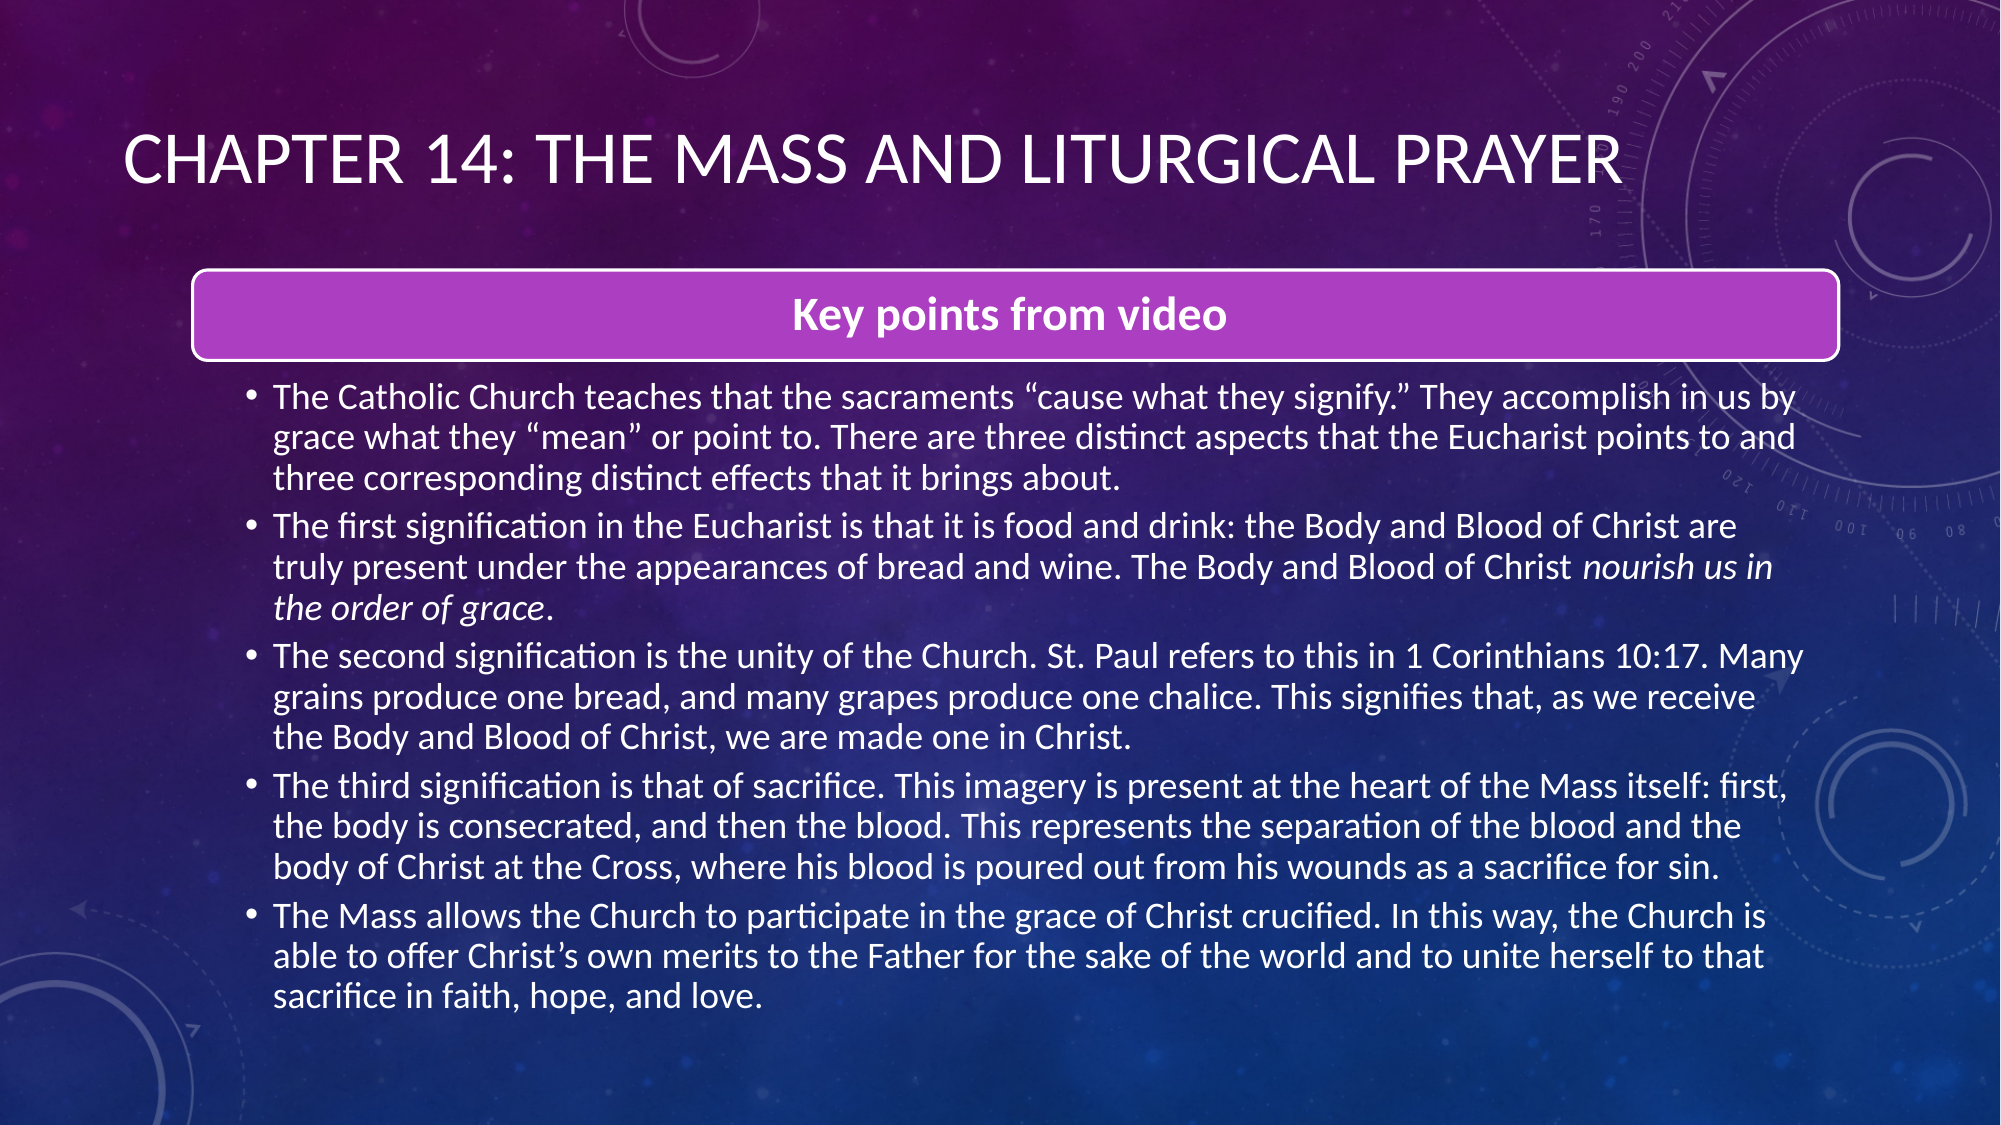

# Chapter 14: The Mass and Liturgical Prayer

Key points from video
The Catholic Church teaches that the sacraments “cause what they signify.” They accomplish in us by grace what they “mean” or point to. There are three distinct aspects that the Eucharist points to and three corresponding distinct effects that it brings about.
The first signification in the Eucharist is that it is food and drink: the Body and Blood of Christ are truly present under the appearances of bread and wine. The Body and Blood of Christ nourish us in the order of grace.
The second signification is the unity of the Church. St. Paul refers to this in 1 Corinthians 10:17. Many grains produce one bread, and many grapes produce one chalice. This signifies that, as we receive the Body and Blood of Christ, we are made one in Christ.
The third signification is that of sacrifice. This imagery is present at the heart of the Mass itself: first, the body is consecrated, and then the blood. This represents the separation of the blood and the body of Christ at the Cross, where his blood is poured out from his wounds as a sacrifice for sin.
The Mass allows the Church to participate in the grace of Christ crucified. In this way, the Church is able to offer Christ’s own merits to the Father for the sake of the world and to unite herself to that sacrifice in faith, hope, and love.